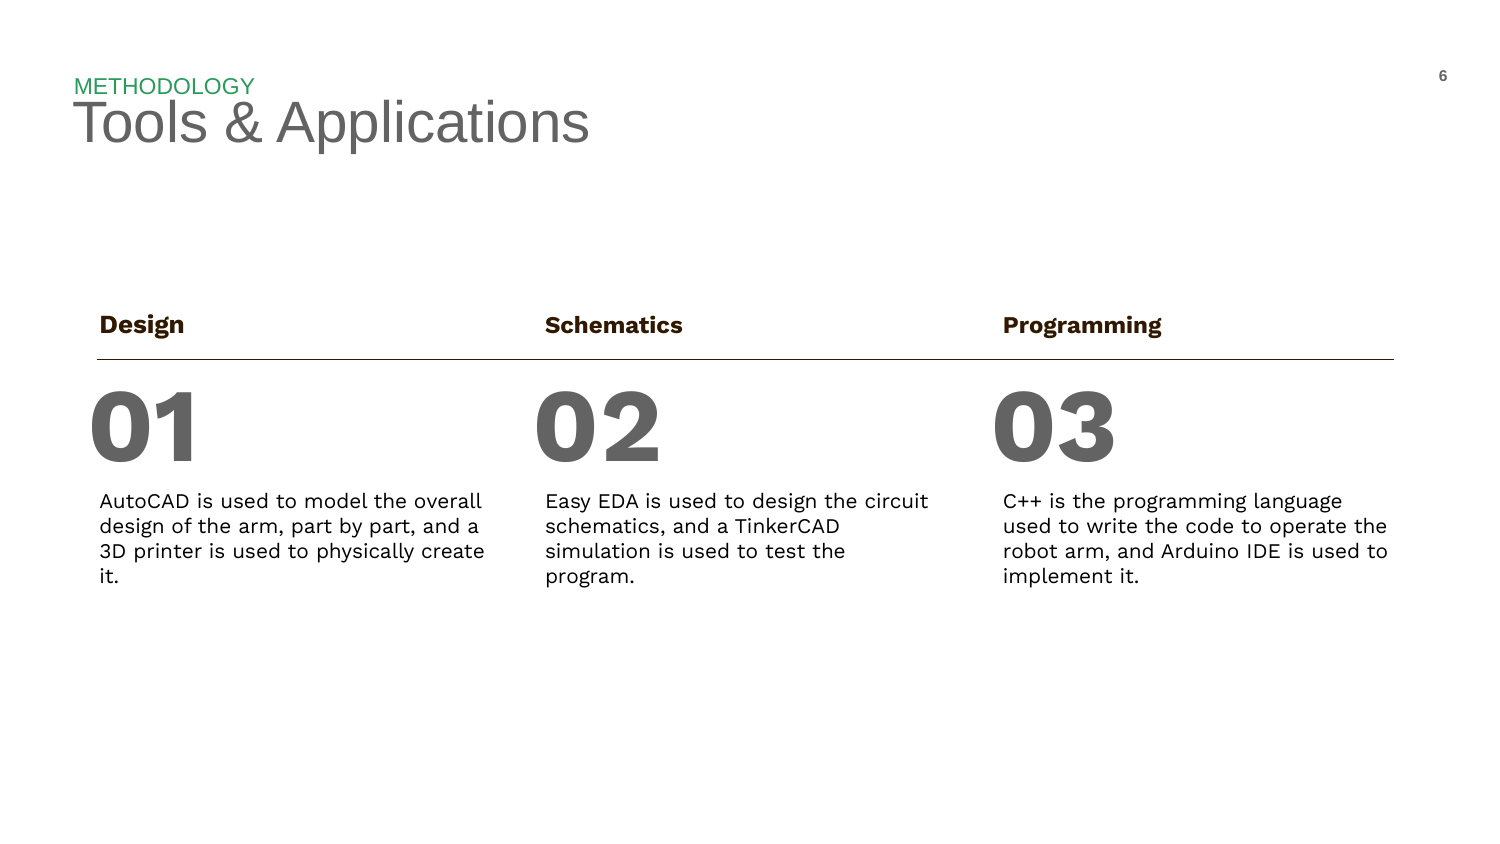

6
METHODOLOGY
Tools & Applications
Design
Schematics
Programming
01
02
03
AutoCAD is used to model the overall design of the arm, part by part, and a 3D printer is used to physically create it.
Easy EDA is used to design the circuit schematics, and a TinkerCAD simulation is used to test the program.

C++ is the programming language used to write the code to operate the robot arm, and Arduino IDE is used to implement it.